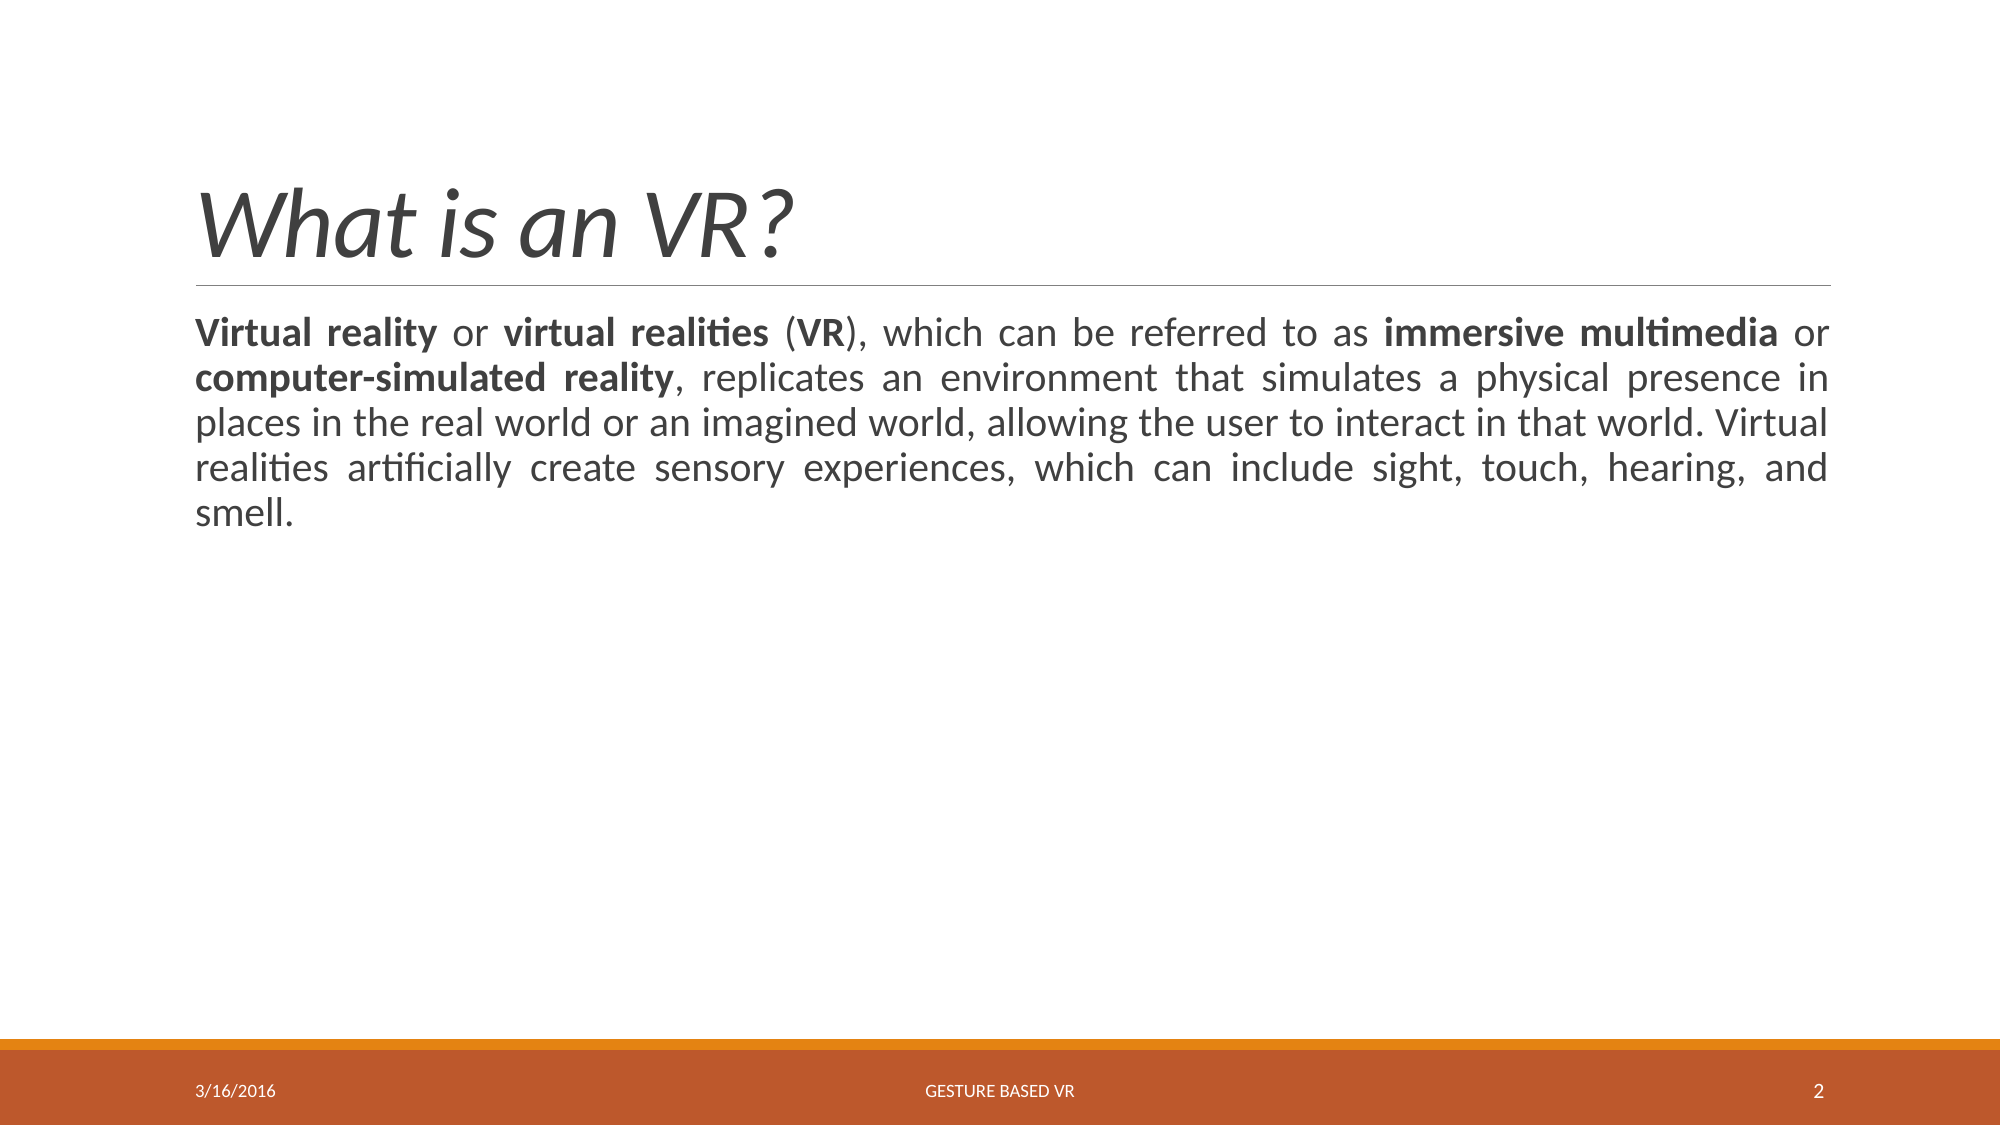

# What is an VR?
Virtual reality or virtual realities (VR), which can be referred to as immersive multimedia or computer-simulated reality, replicates an environment that simulates a physical presence in places in the real world or an imagined world, allowing the user to interact in that world. Virtual realities artificially create sensory experiences, which can include sight, touch, hearing, and smell.
3/16/2016
Gesture Based VR
2